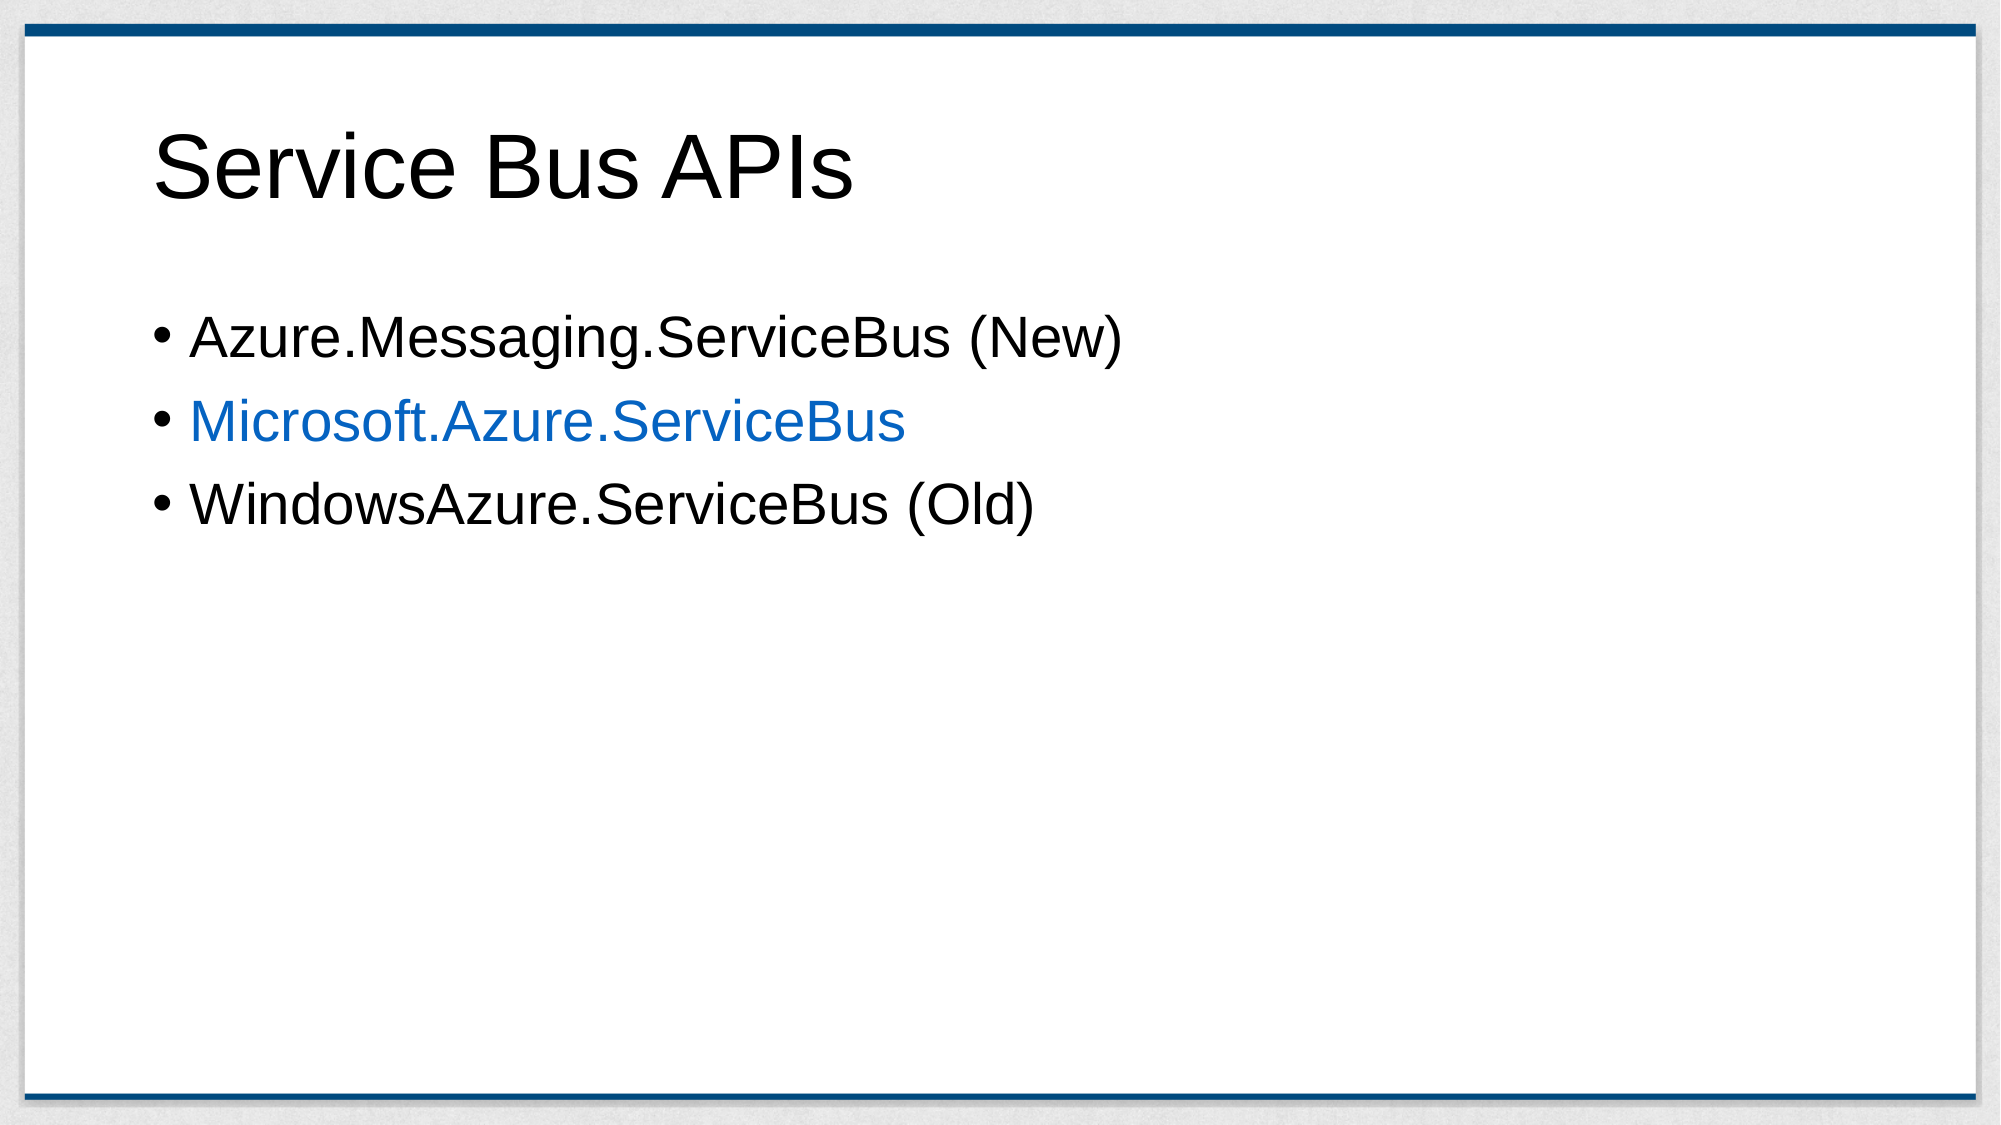

# Service Bus APIs
Azure.Messaging.ServiceBus (New)
Microsoft.Azure.ServiceBus
WindowsAzure.ServiceBus (Old)